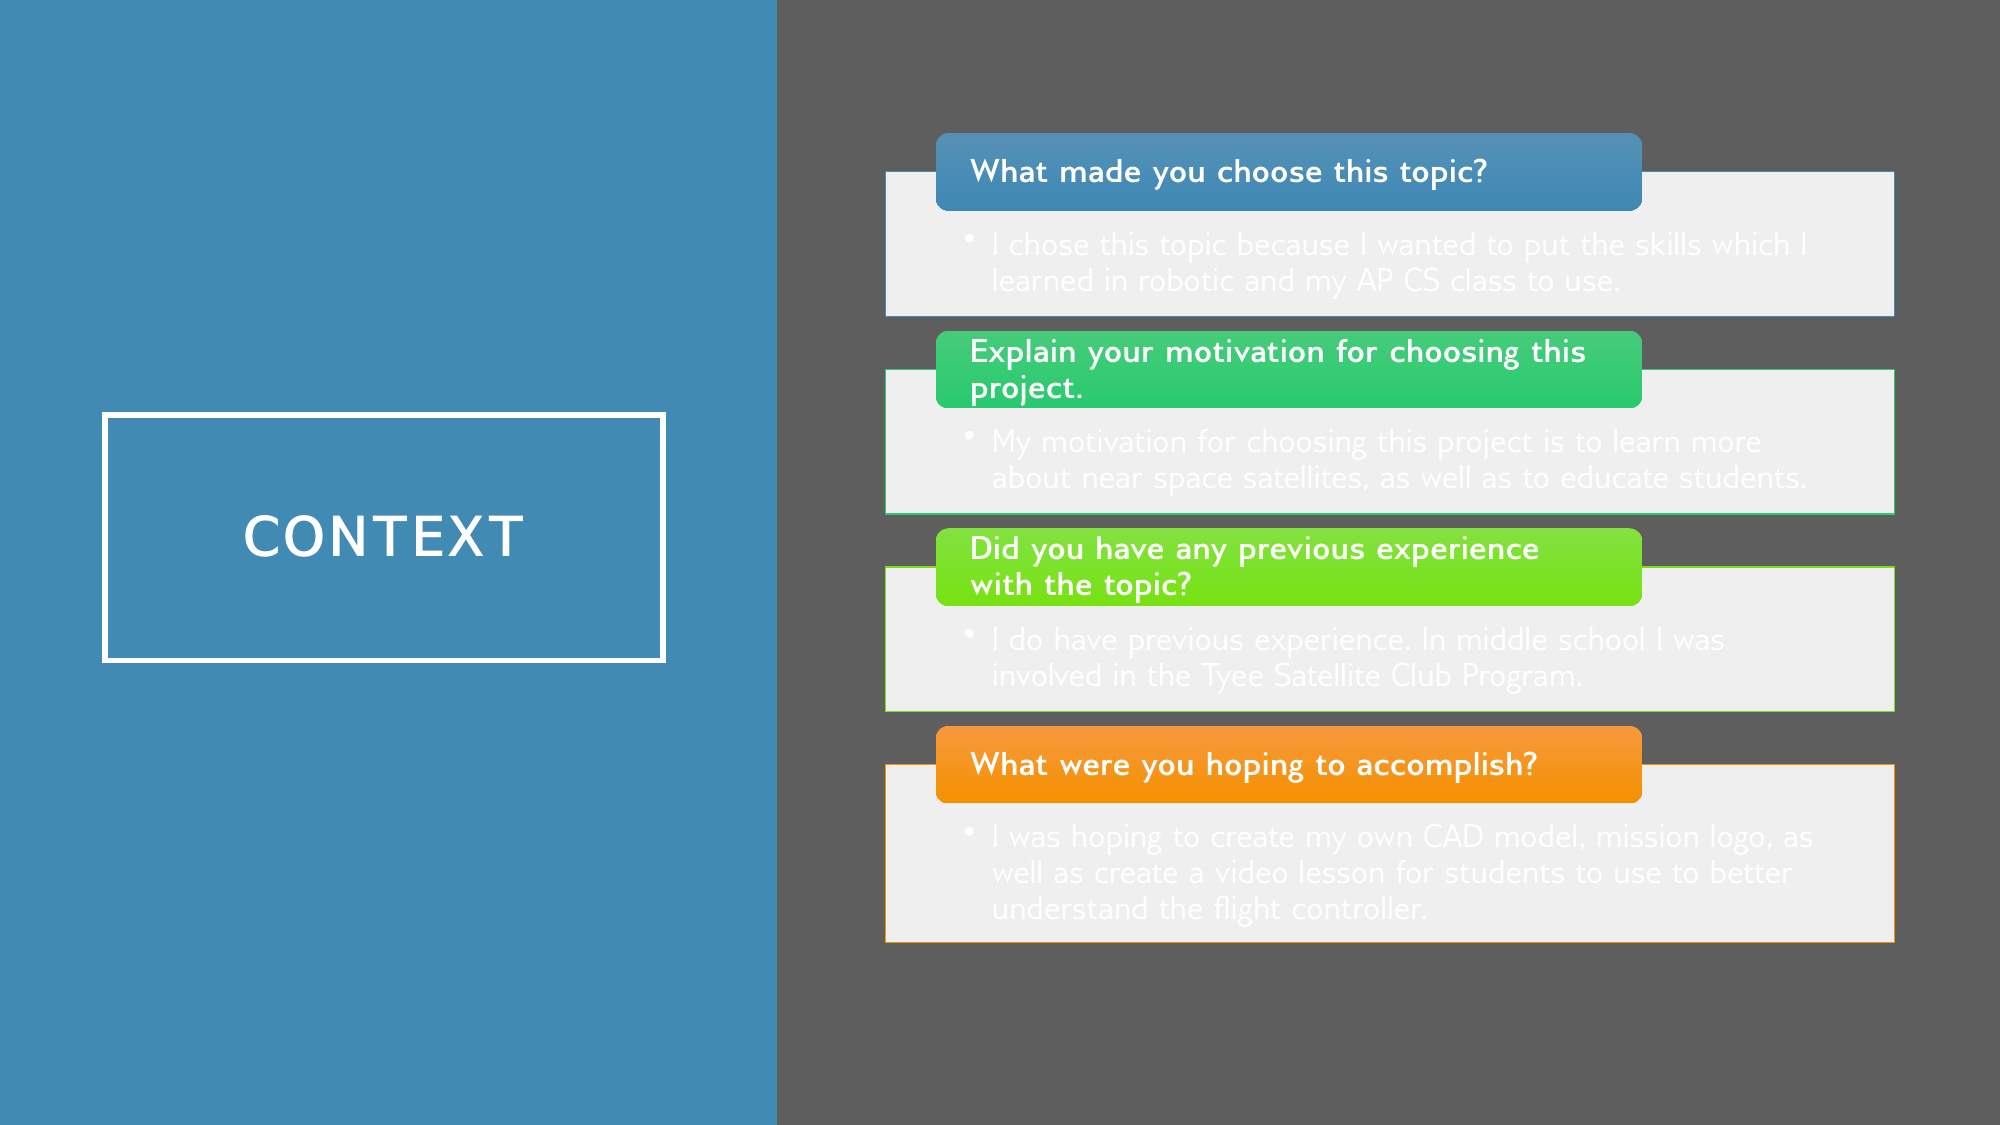

I chose this topic because I wanted to put the skills which I learned in robotic and my AP CS class to use.
What made you choose this topic?
My motivation for choosing this project is to learn more about near space satellites, as well as to educate students.
Explain your motivation for choosing this project.
I do have previous experience. In middle school I was involved in the Tyee Satellite Club Program.
Did you have any previous experience with the topic?
I was hoping to create my own CAD model, mission logo, as well as create a video lesson for students to use to better understand the flight controller.
What were you hoping to accomplish?
# Context